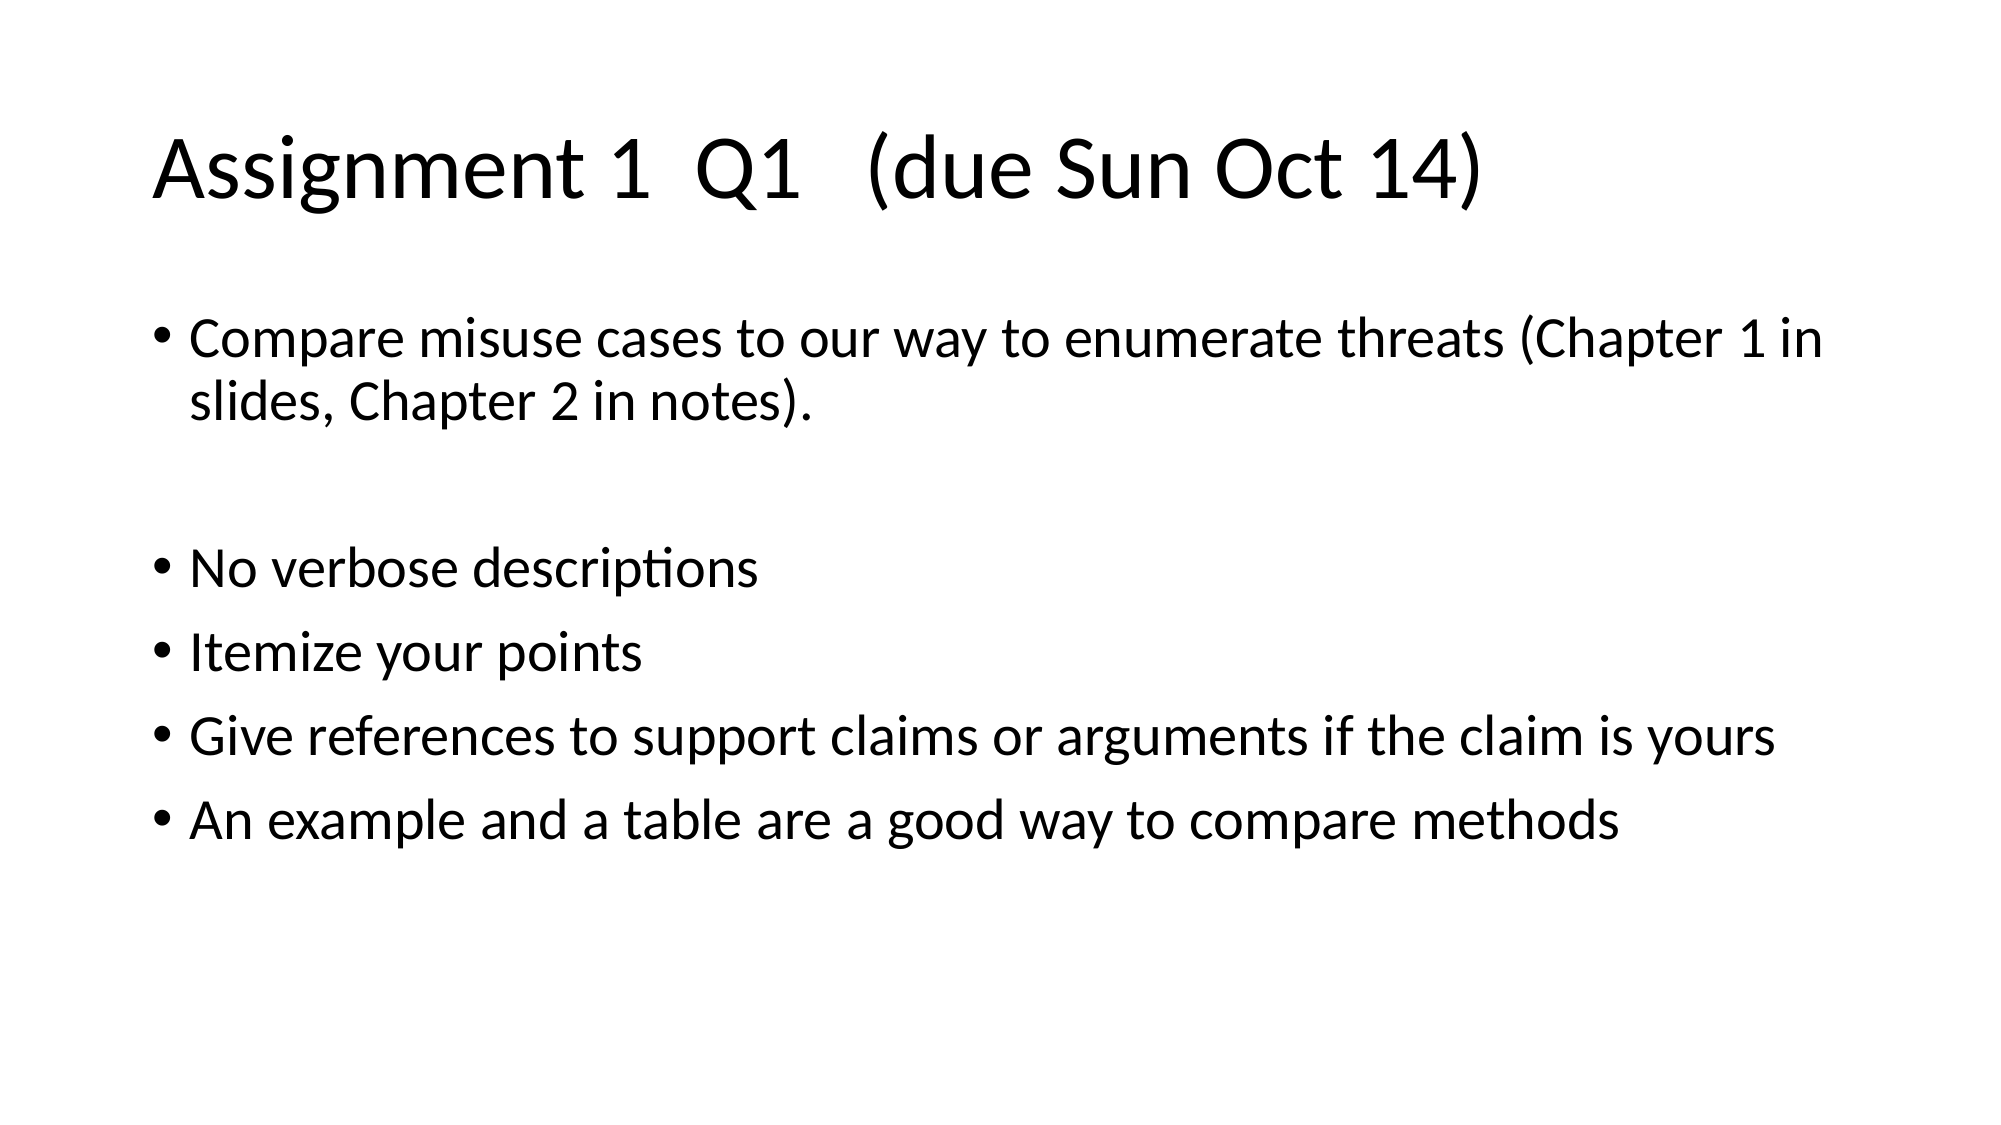

# Assignment 1  Q1   (due Sun Oct 14)
Compare misuse cases to our way to enumerate threats (Chapter 1 in slides, Chapter 2 in notes).

No verbose descriptions
Itemize your points
Give references to support claims or arguments if the claim is yours
An example and a table are a good way to compare methods